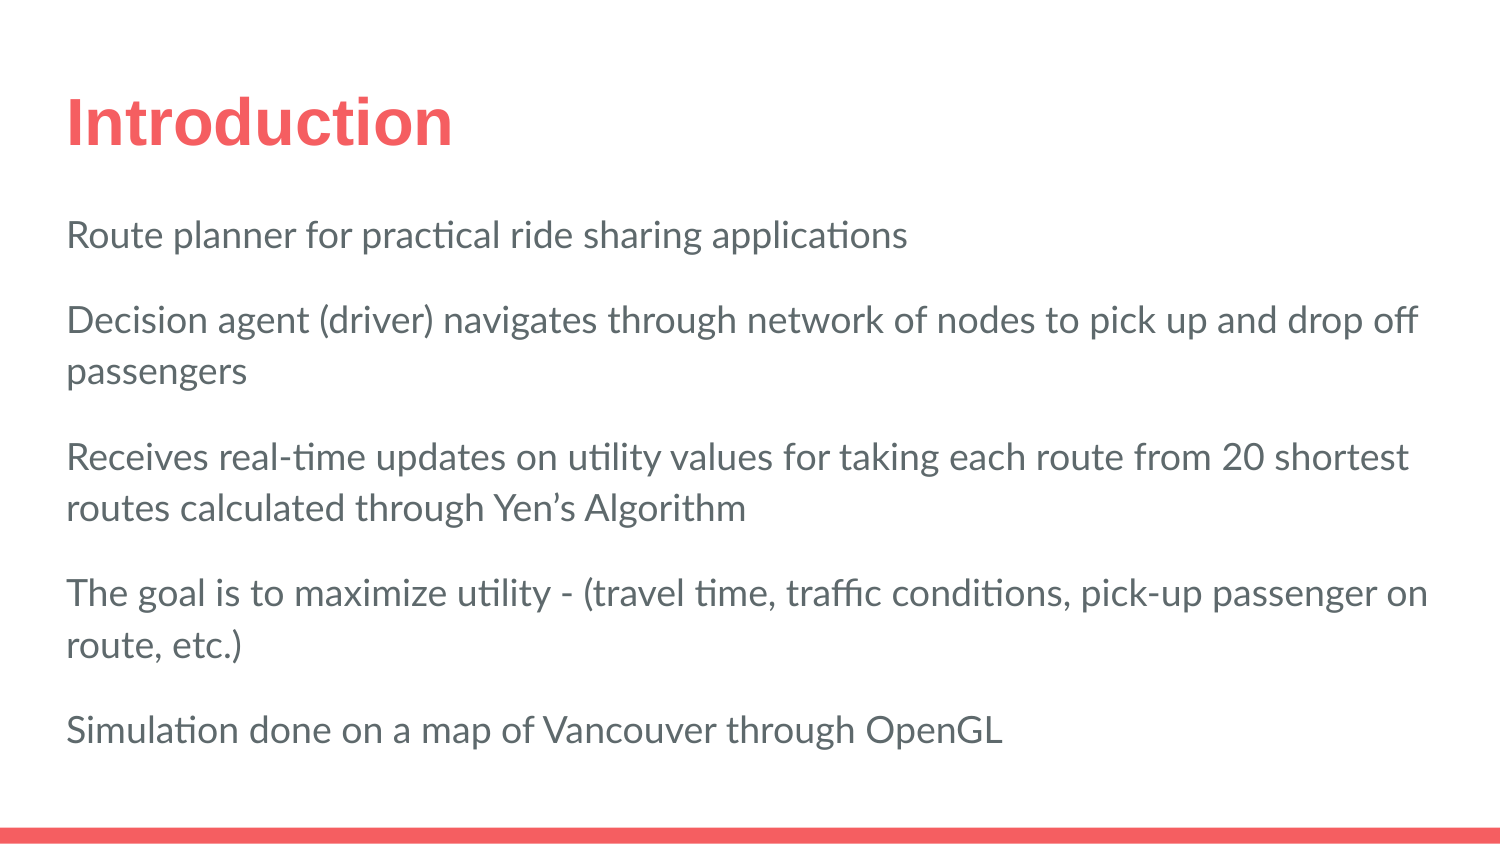

# Introduction
Route planner for practical ride sharing applications
Decision agent (driver) navigates through network of nodes to pick up and drop off passengers
Receives real-time updates on utility values for taking each route from 20 shortest routes calculated through Yen’s Algorithm
The goal is to maximize utility - (travel time, traffic conditions, pick-up passenger on route, etc.)
Simulation done on a map of Vancouver through OpenGL